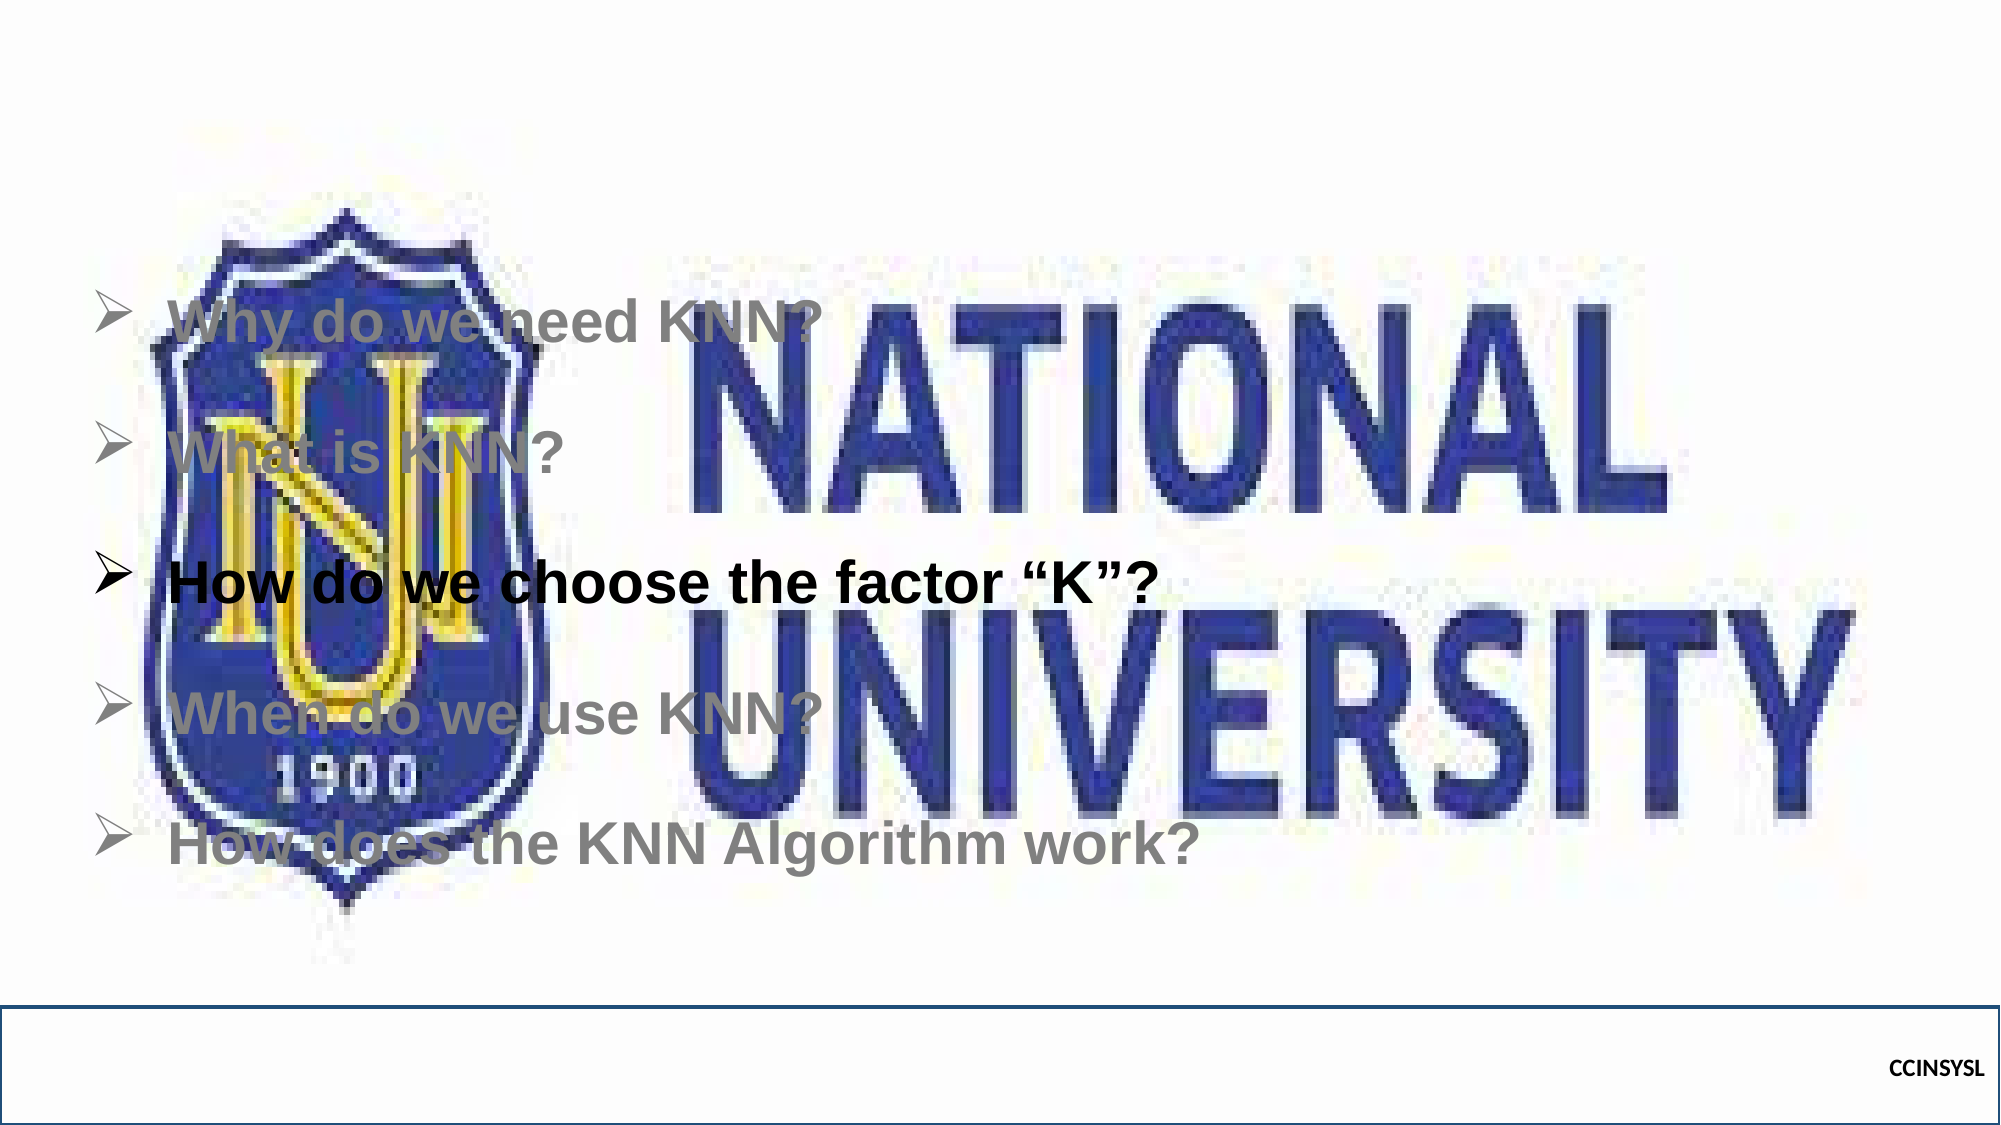

Why do we need KNN?

What is KNN?

How do we choose the factor “K”?

When do we use KNN?

How does the KNN Algorithm work?

CCINSYSL